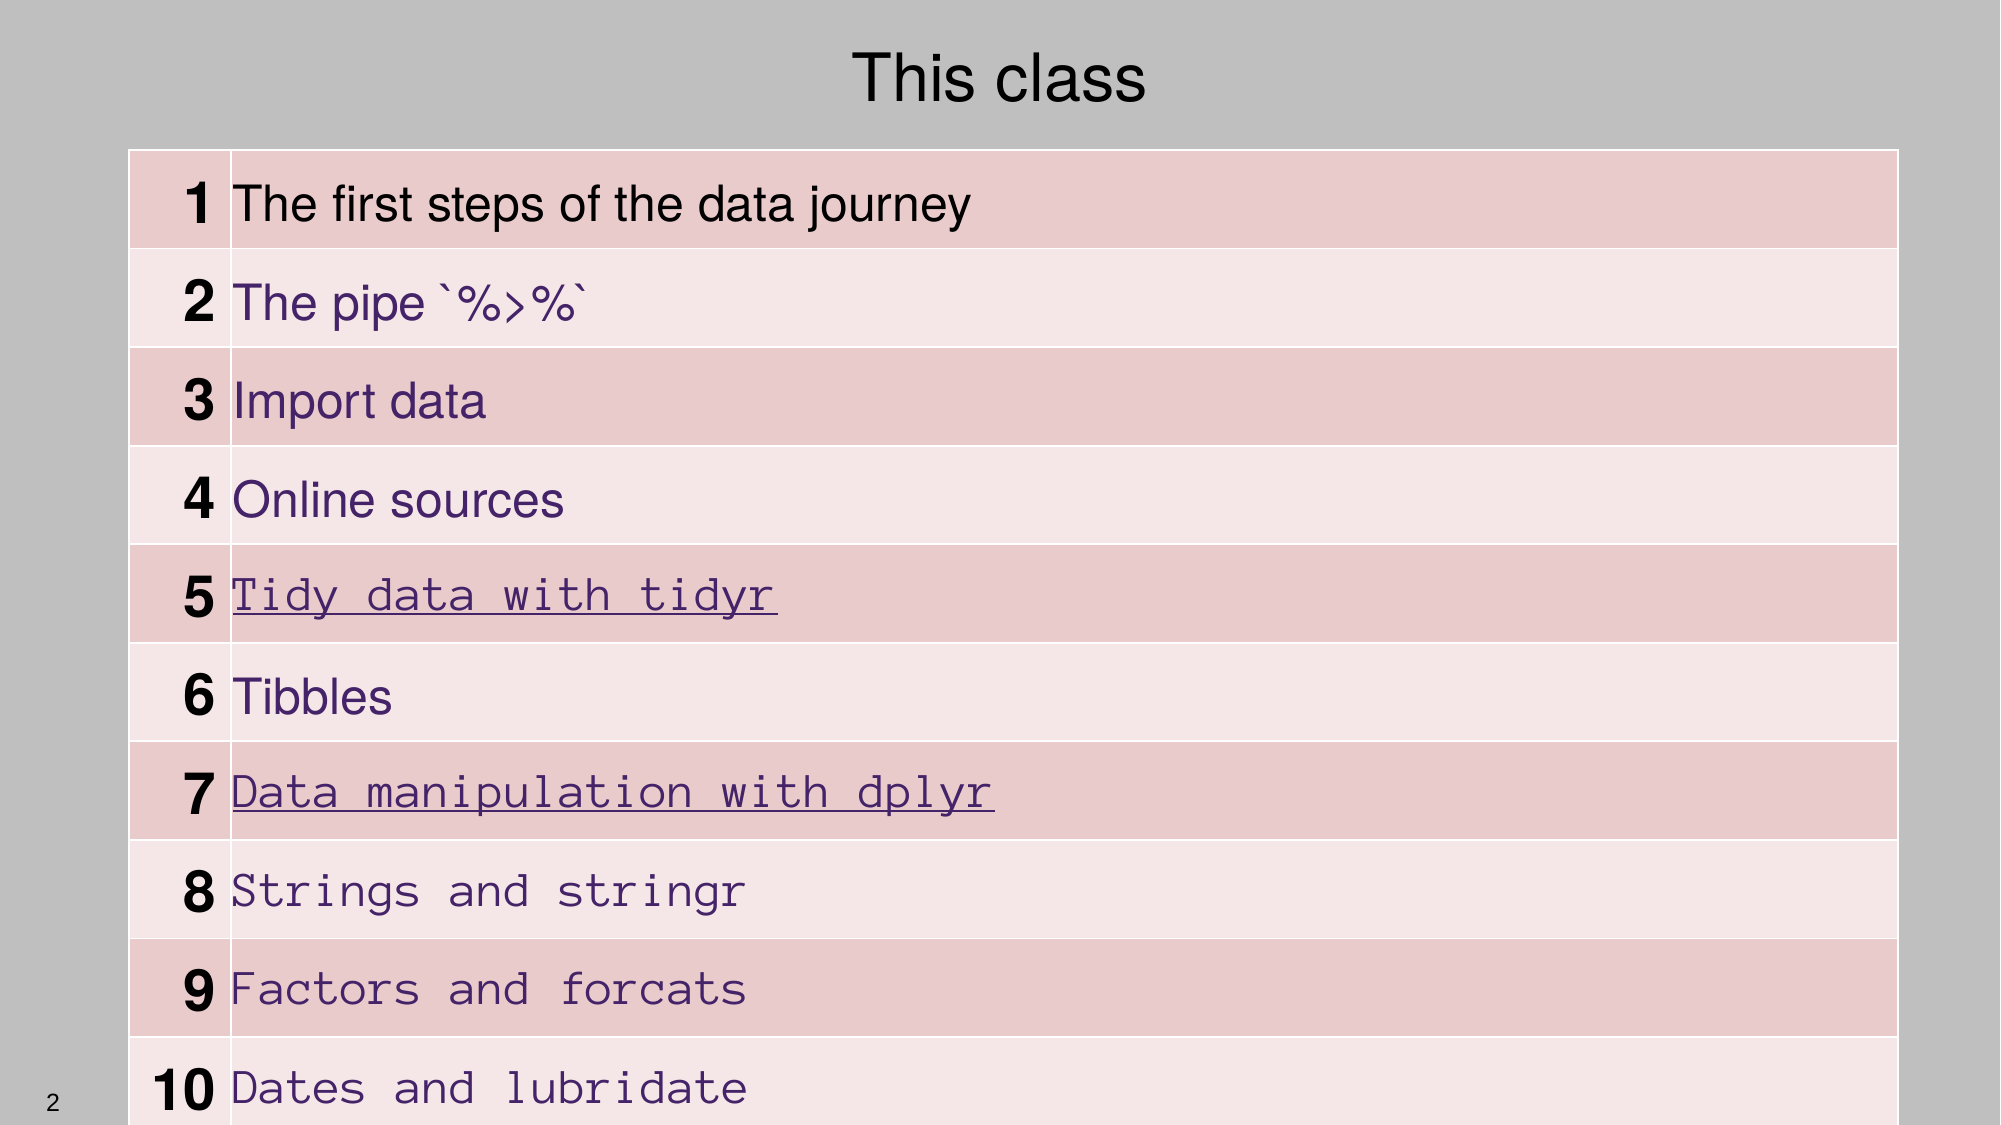

# This class
| 1 | The first steps of the data journey |
| --- | --- |
| 2 | The pipe `%>%` |
| 3 | Import data |
| 4 | Online sources |
| 5 | Tidy data with tidyr |
| 6 | Tibbles |
| 7 | Data manipulation with dplyr |
| 8 | Strings and stringr |
| 9 | Factors and forcats |
| 10 | Dates and lubridate |